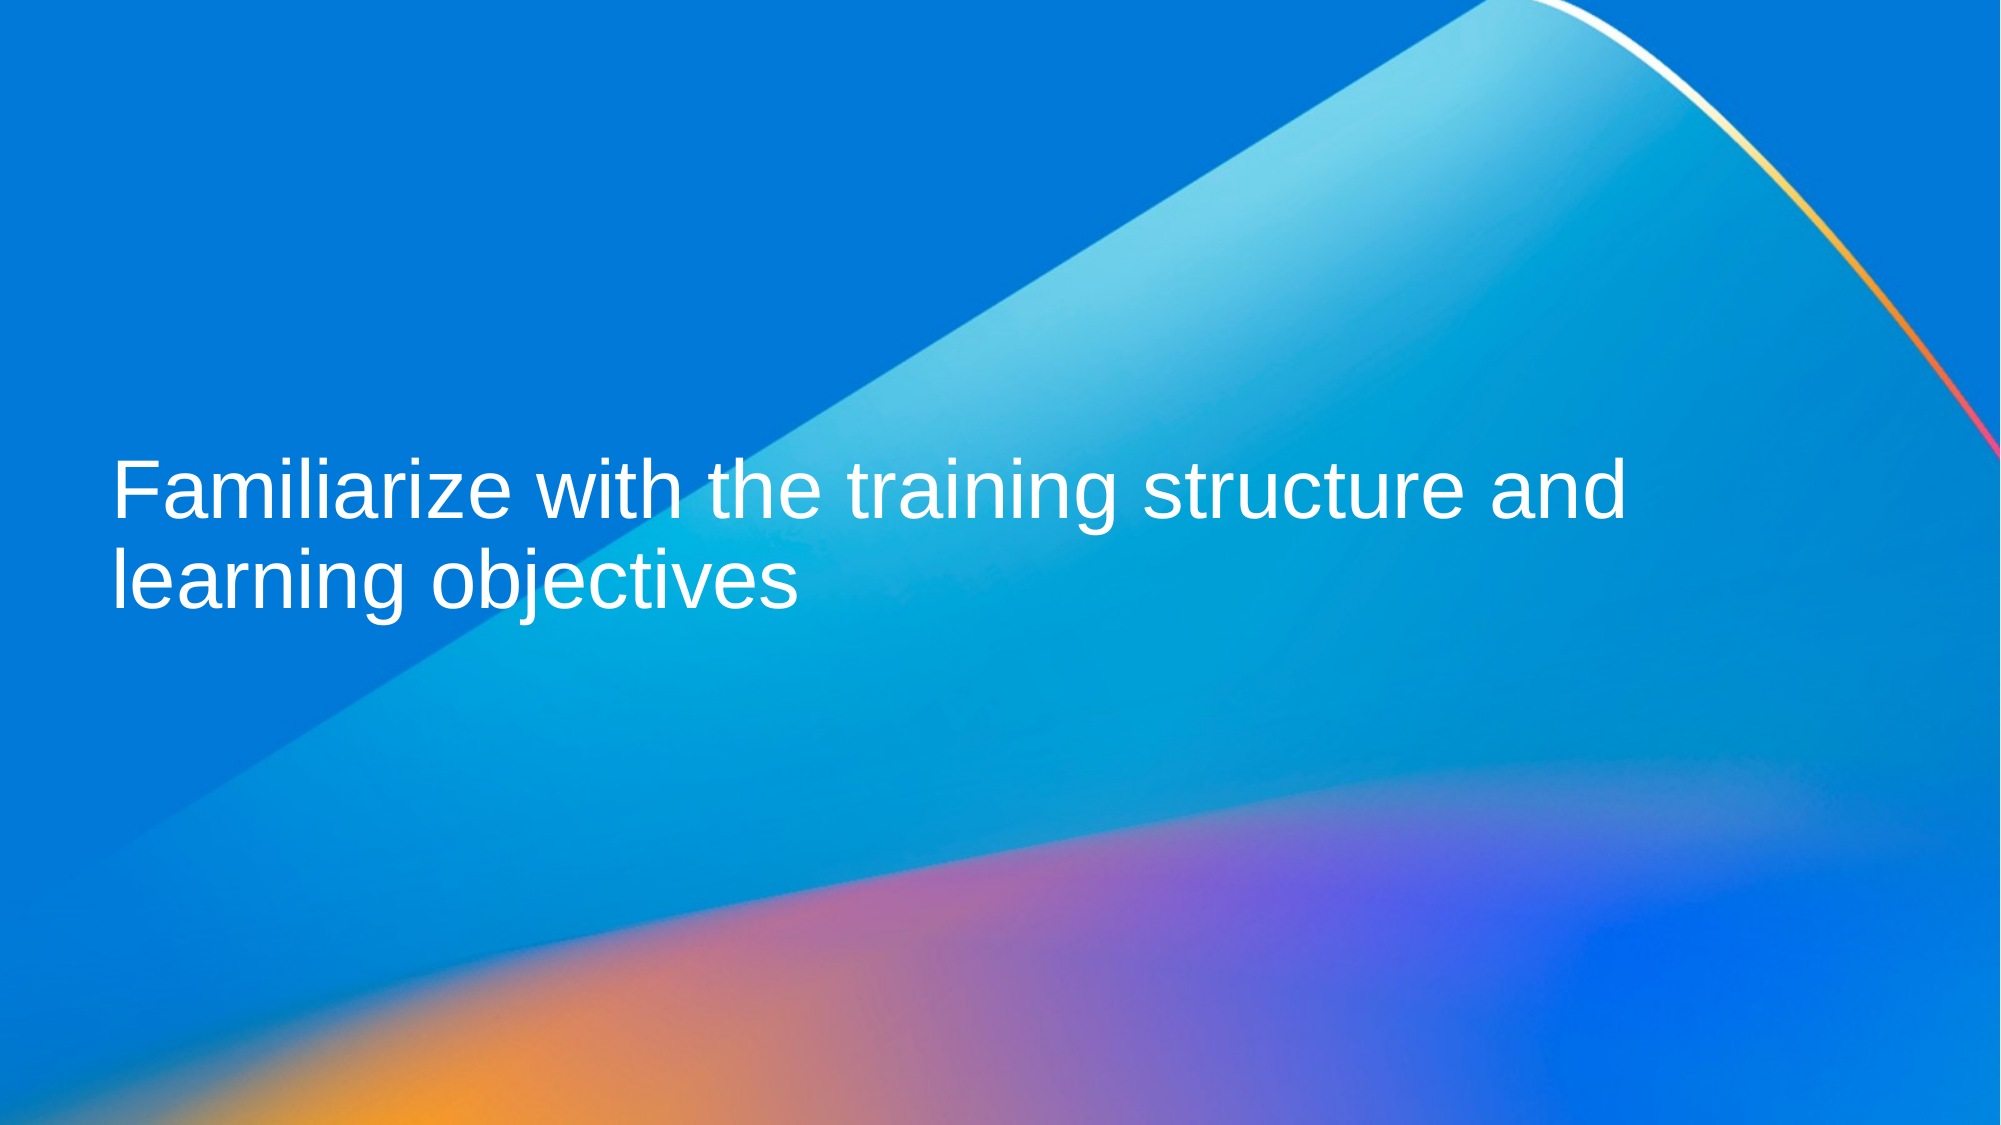

Familiarize with the training structure and learning objectives